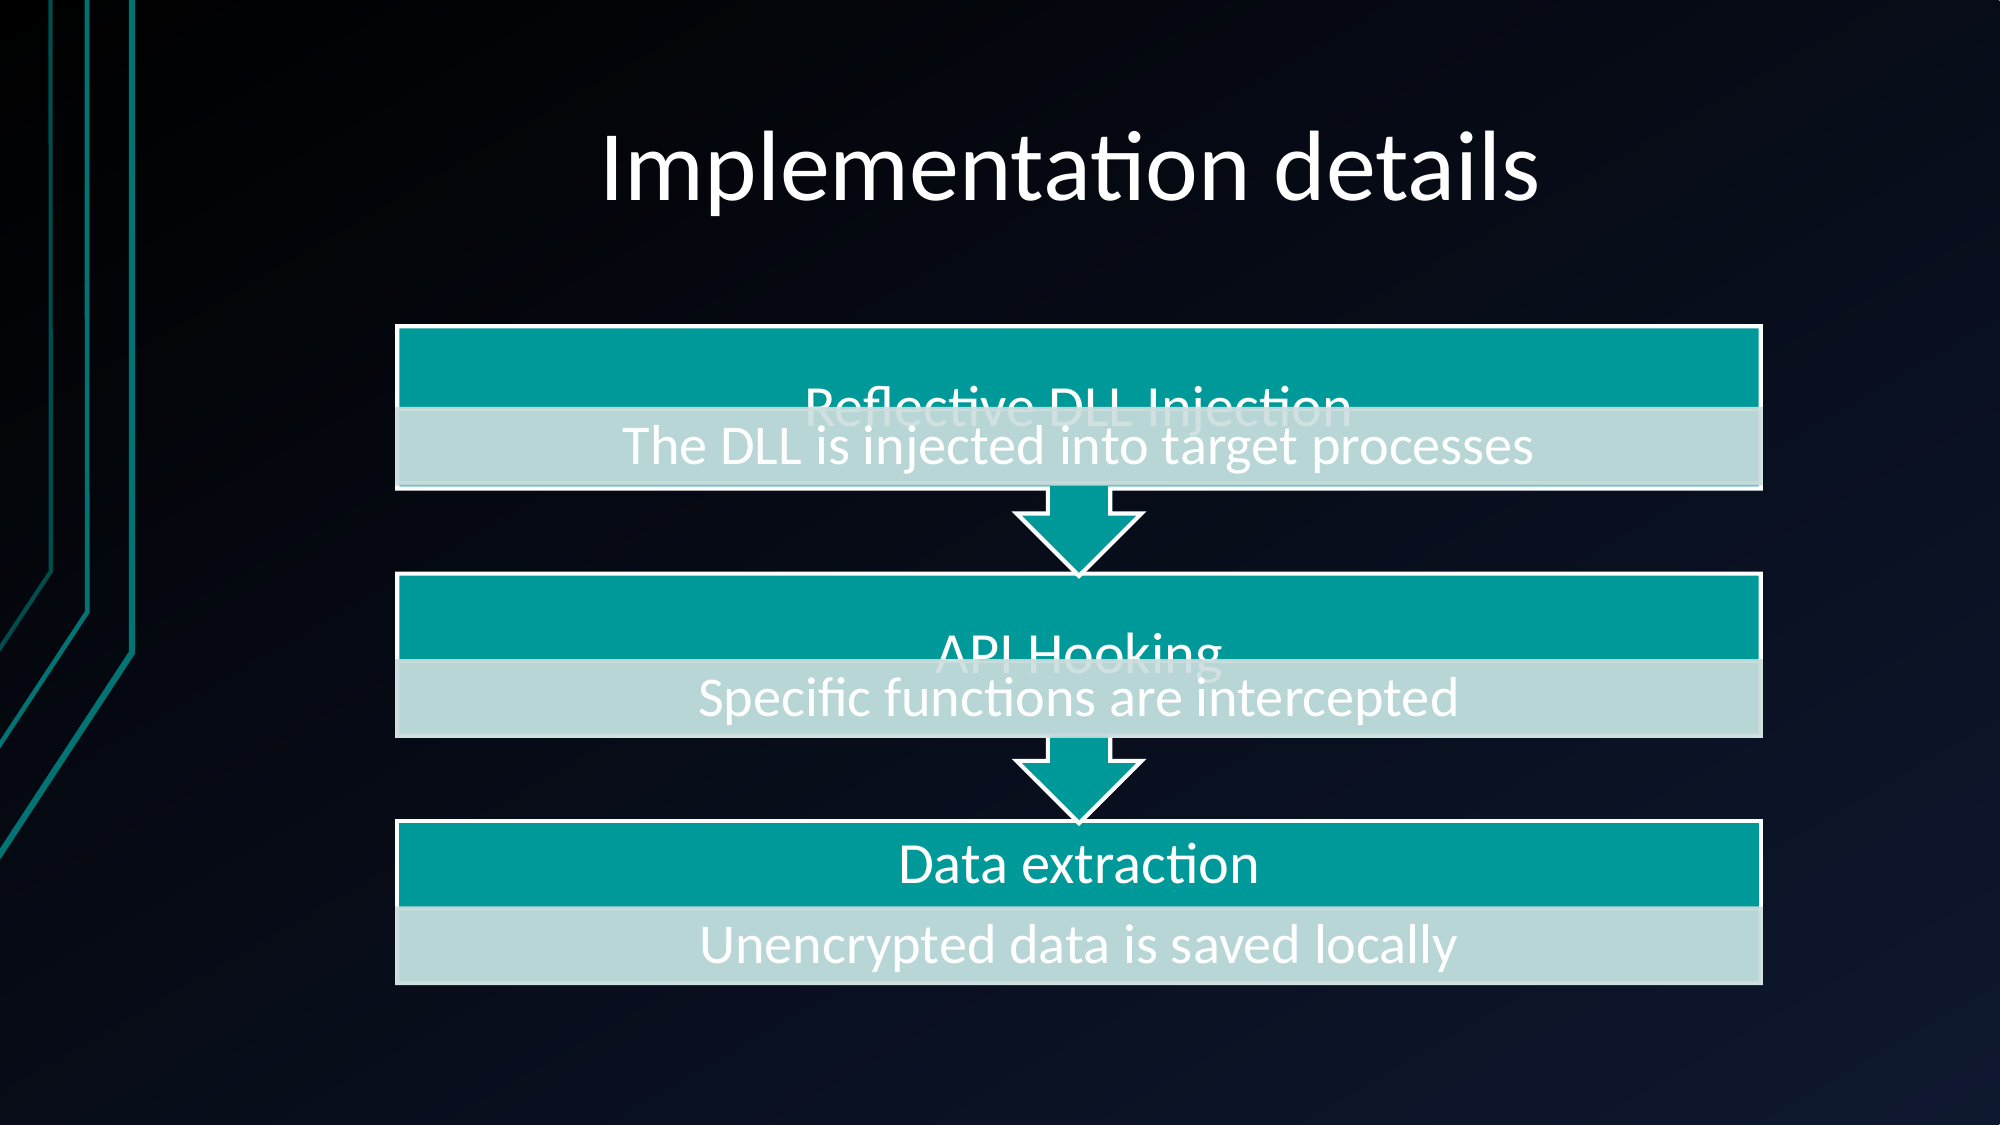

# Implementation details
Data extraction
Unencrypted data is saved locally
API Hooking
Specific functions are intercepted
Reflective DLL Injection
The DLL is injected into target processes